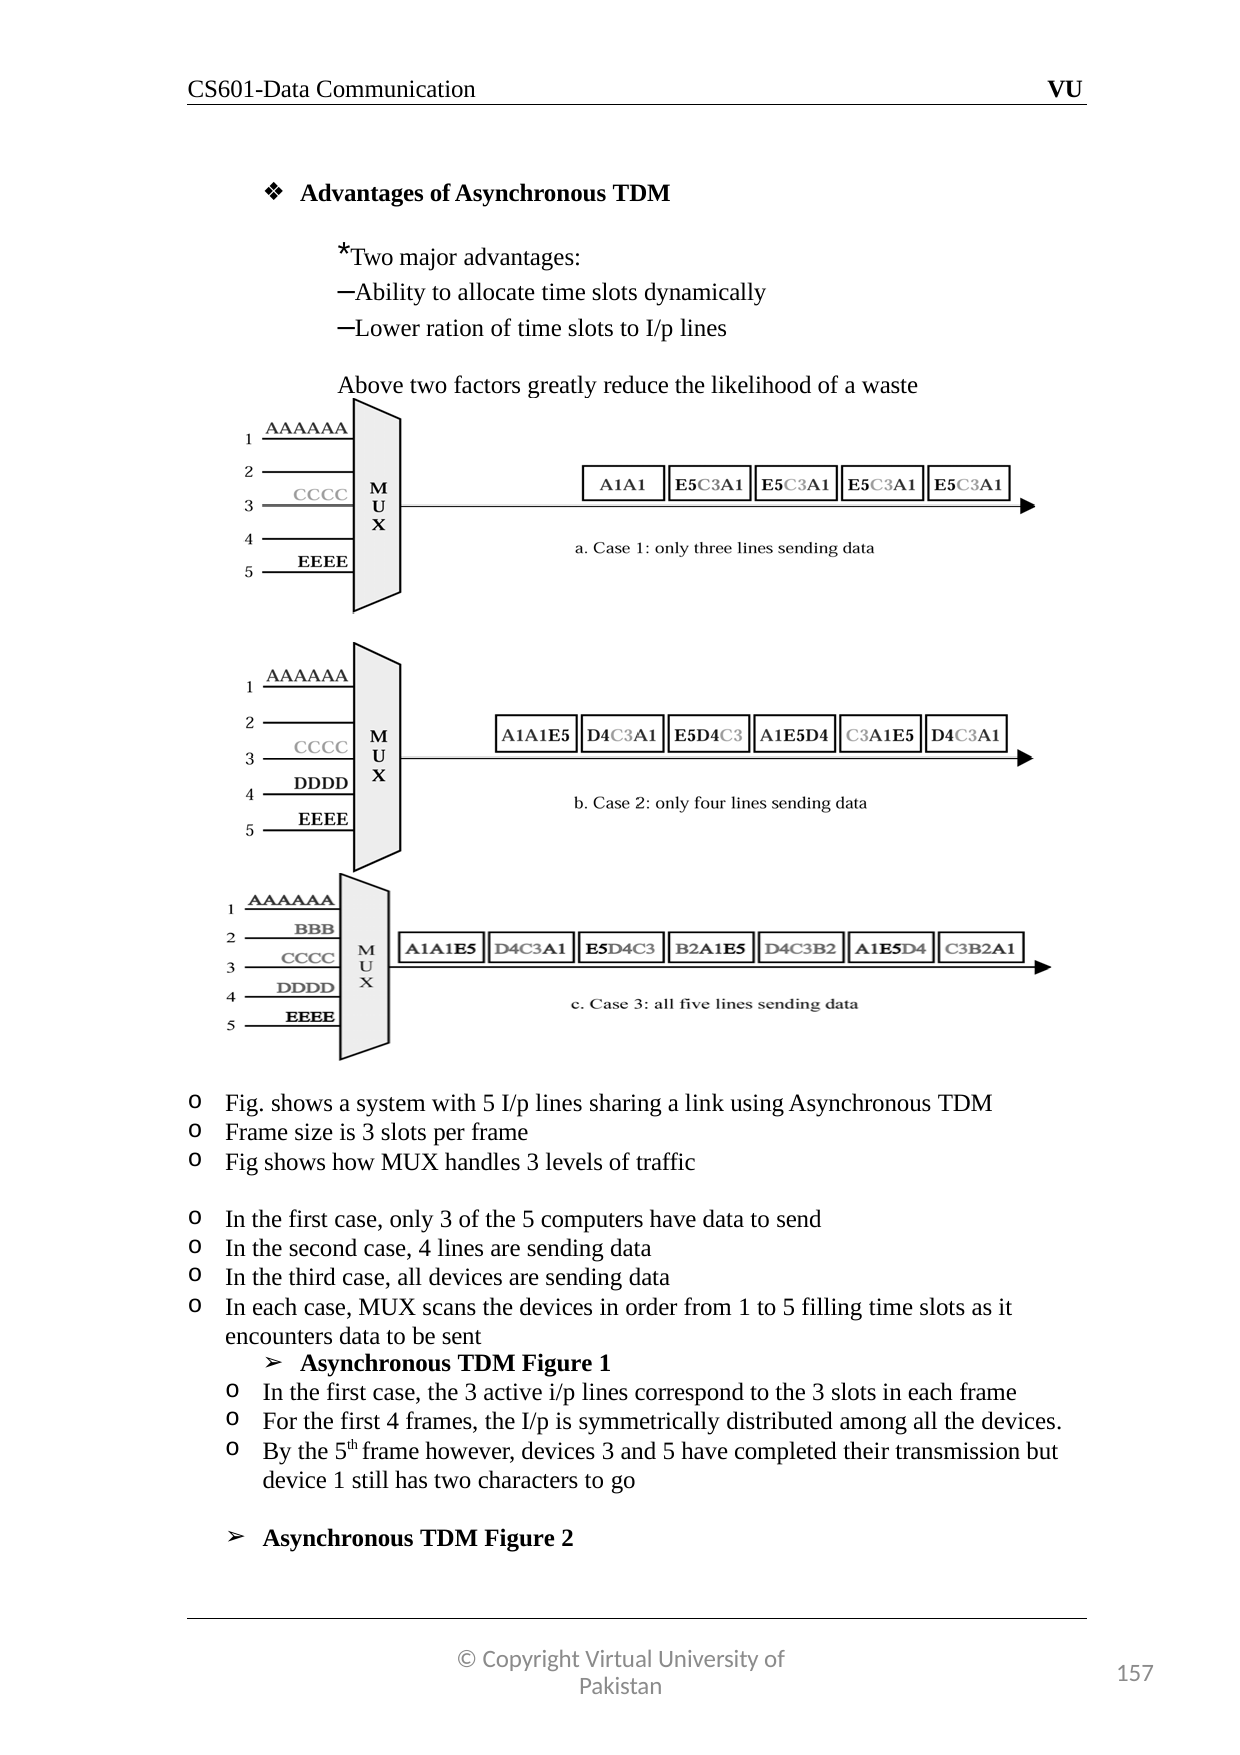

CS601-Data Communication
VU

Advantages of Asynchronous TDM

*Two major advantages:
–Ability to allocate time slots dynamically
–Lower ration of time slots to I/p lines
Above two factors greatly reduce the likelihood of a waste

Fig. shows a system with 5 I/p lines sharing a link using Asynchronous TDM
Frame size is 3 slots per frame
Fig shows how MUX handles 3 levels of traffic

In the first case, only 3 of the 5 computers have data to send
In the second case, 4 lines are sending data
In the third case, all devices are sending data
In each case, MUX scans the devices in order from 1 to 5 filling time slots as it  encounters data to be sent
Asynchronous TDM Figure 1
In the first case, the 3 active i/p lines correspond to the 3 slots in each frame
For the first 4 frames, the I/p is symmetrically distributed among all the devices.
By the 5th frame however, devices 3 and 5 have completed their transmission but  device 1 still has two characters to go

Asynchronous TDM Figure 2

© Copyright Virtual University of Pakistan
157